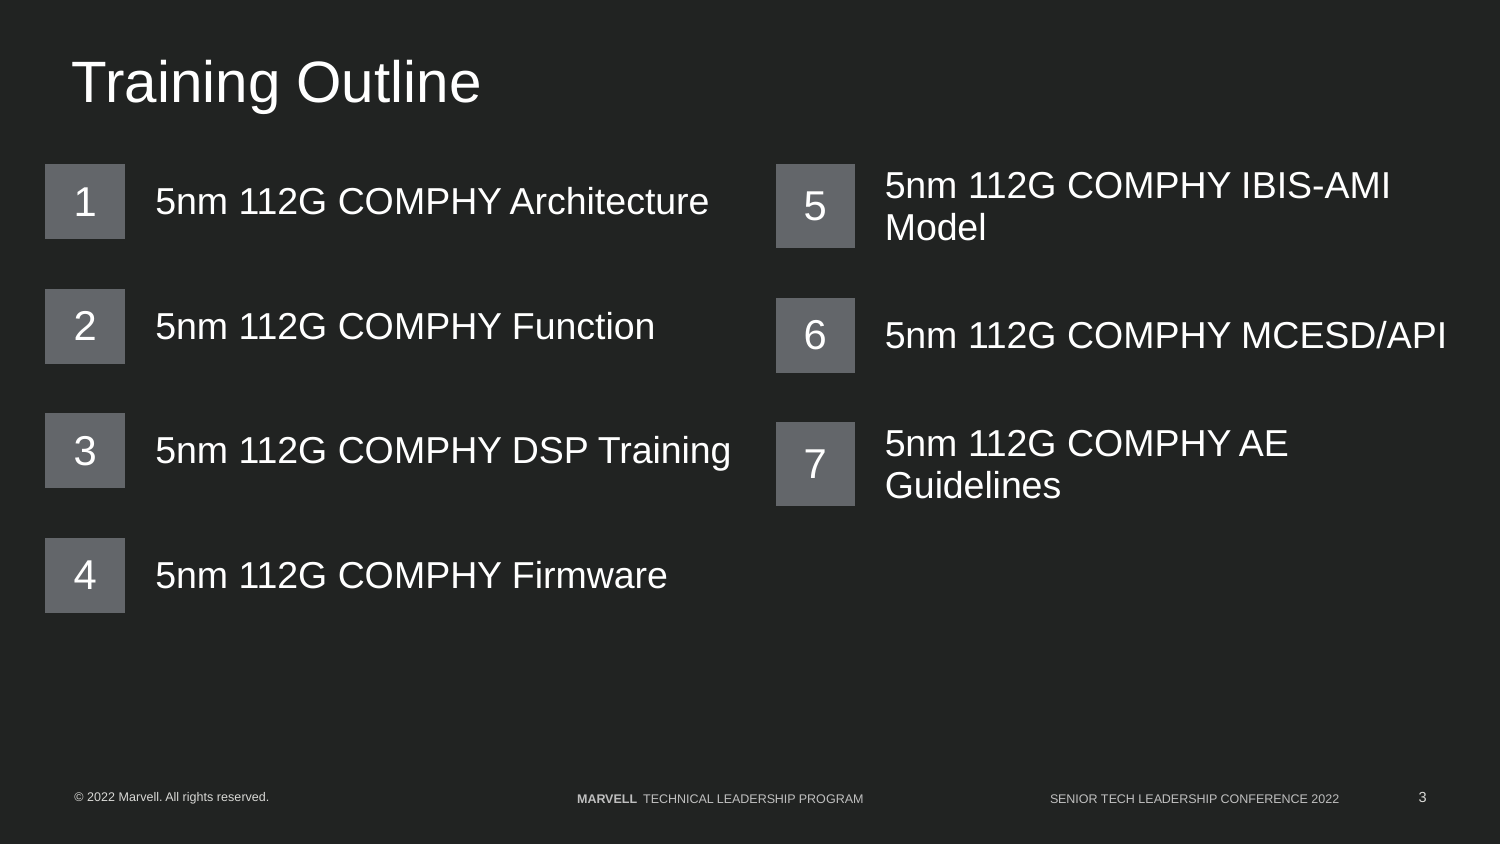

# Training Outline
| 1 | 5nm 112G COMPHY Architecture |
| --- | --- |
|  |  |
| 2 | 5nm 112G COMPHY Function |
|  |  |
| 3 | 5nm 112G COMPHY DSP Training |
|  |  |
| 4 | 5nm 112G COMPHY Firmware |
| 5 | 5nm 112G COMPHY IBIS-AMI Model |
| --- | --- |
|  |  |
| 6 | 5nm 112G COMPHY MCESD/API |
|  |  |
| 7 | 5nm 112G COMPHY AE Guidelines |